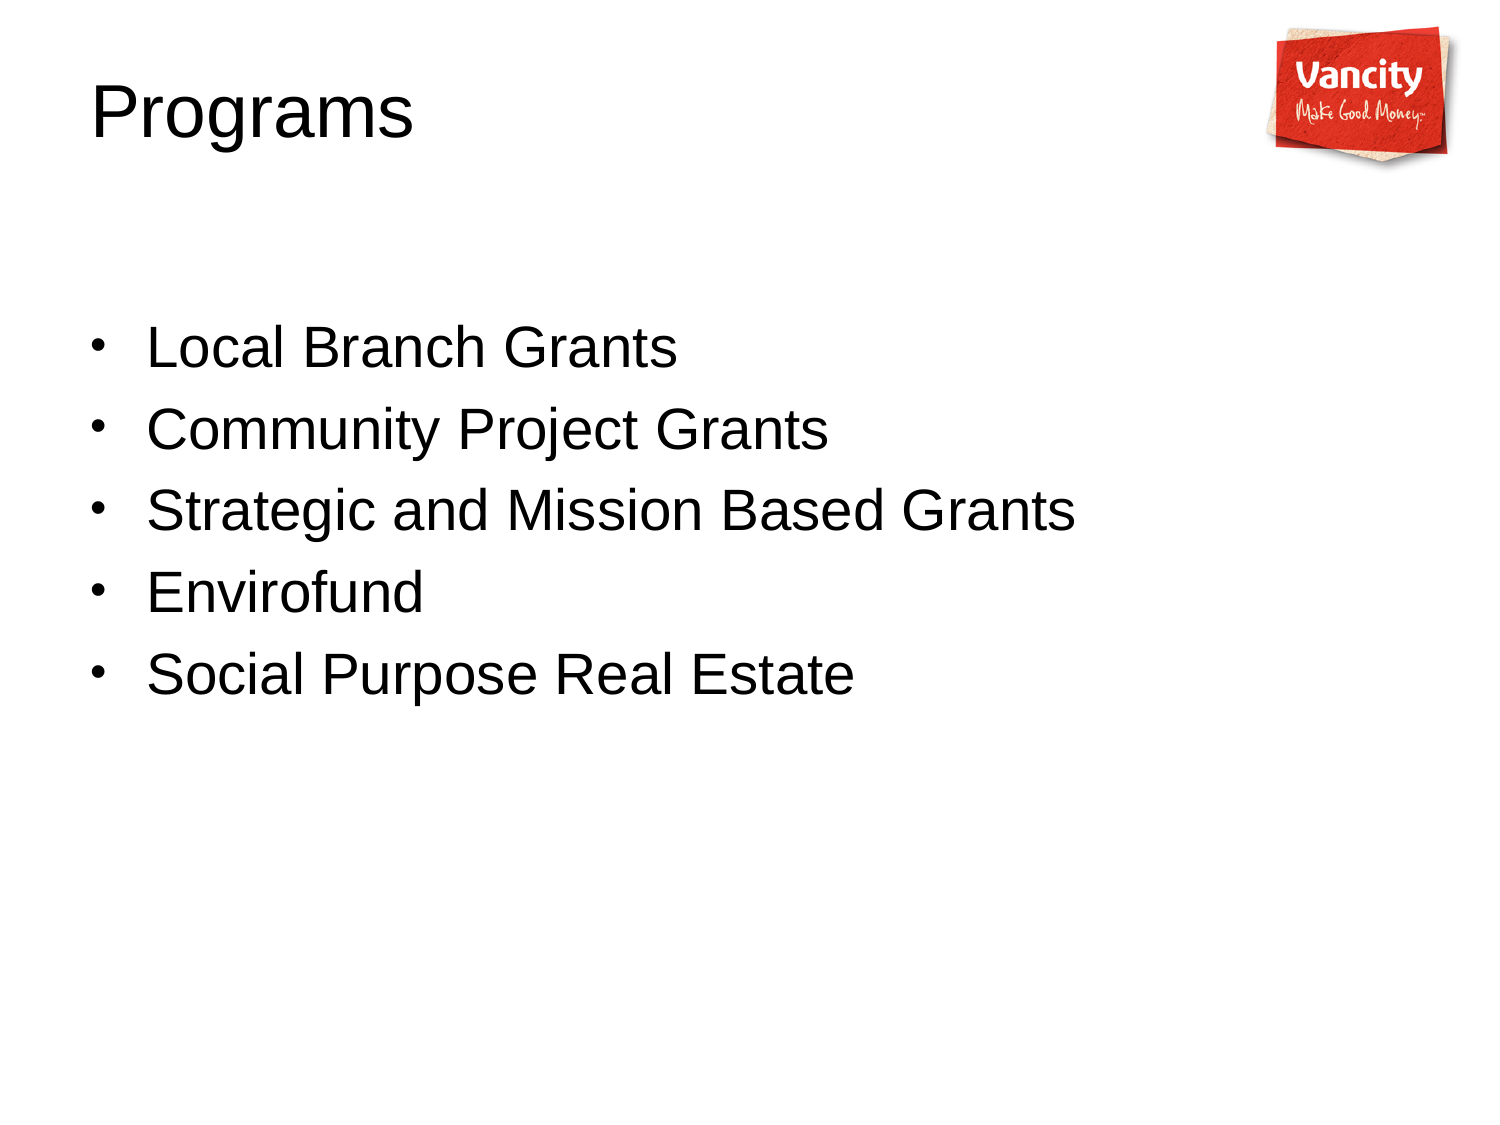

# Programs

Local Branch Grants
Community Project Grants
Strategic and Mission Based Grants
Envirofund
Social Purpose Real Estate